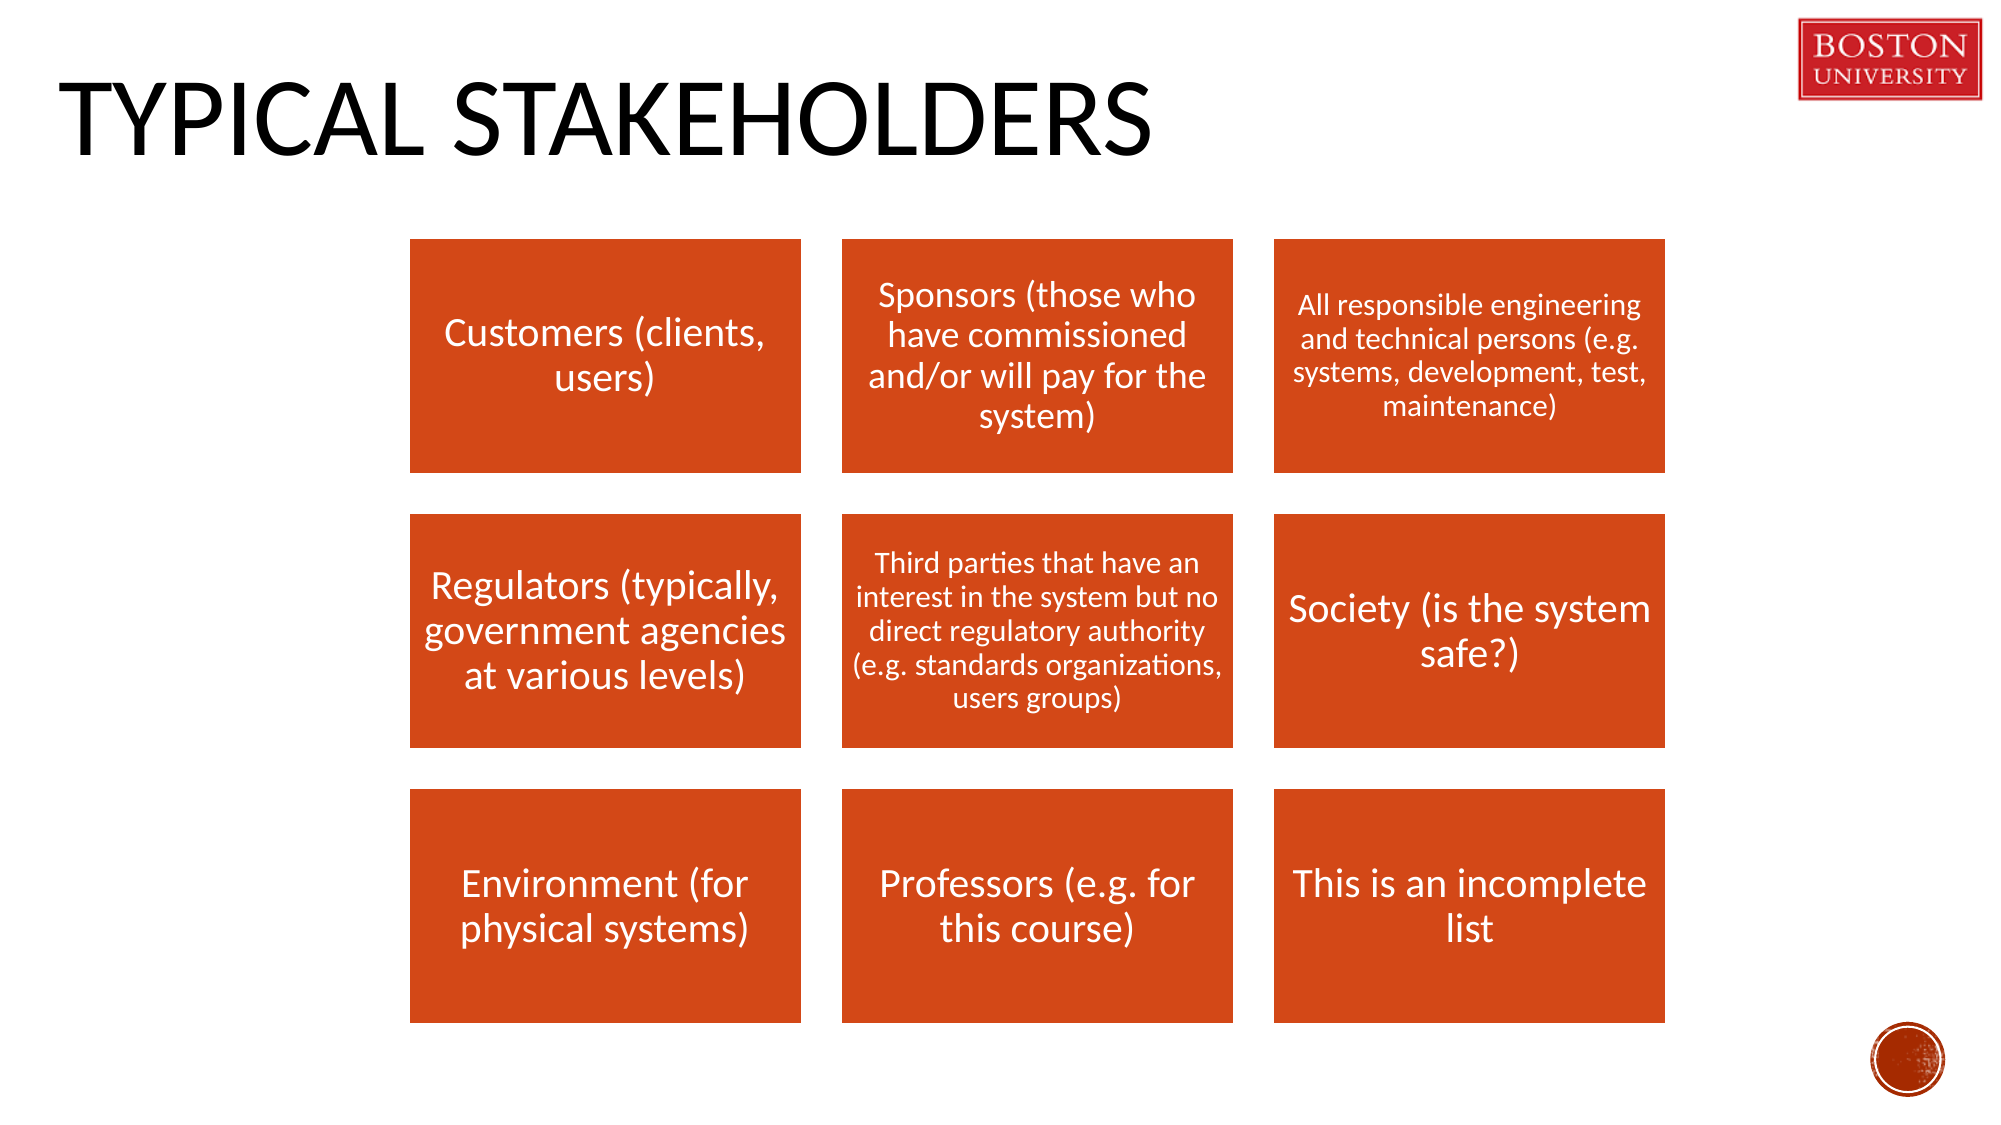

# Typical Stakeholders
Customers (clients, users)
Sponsors (those who have commissioned and/or will pay for the system)
All responsible engineering and technical persons (e.g. systems, development, test, maintenance)
Regulators (typically, government agencies at various levels)
Third parties that have an interest in the system but no direct regulatory authority (e.g. standards organizations, users groups)
Society (is the system safe?)
Environment (for physical systems)
Professors (e.g. for this course)
This is an incomplete list
16